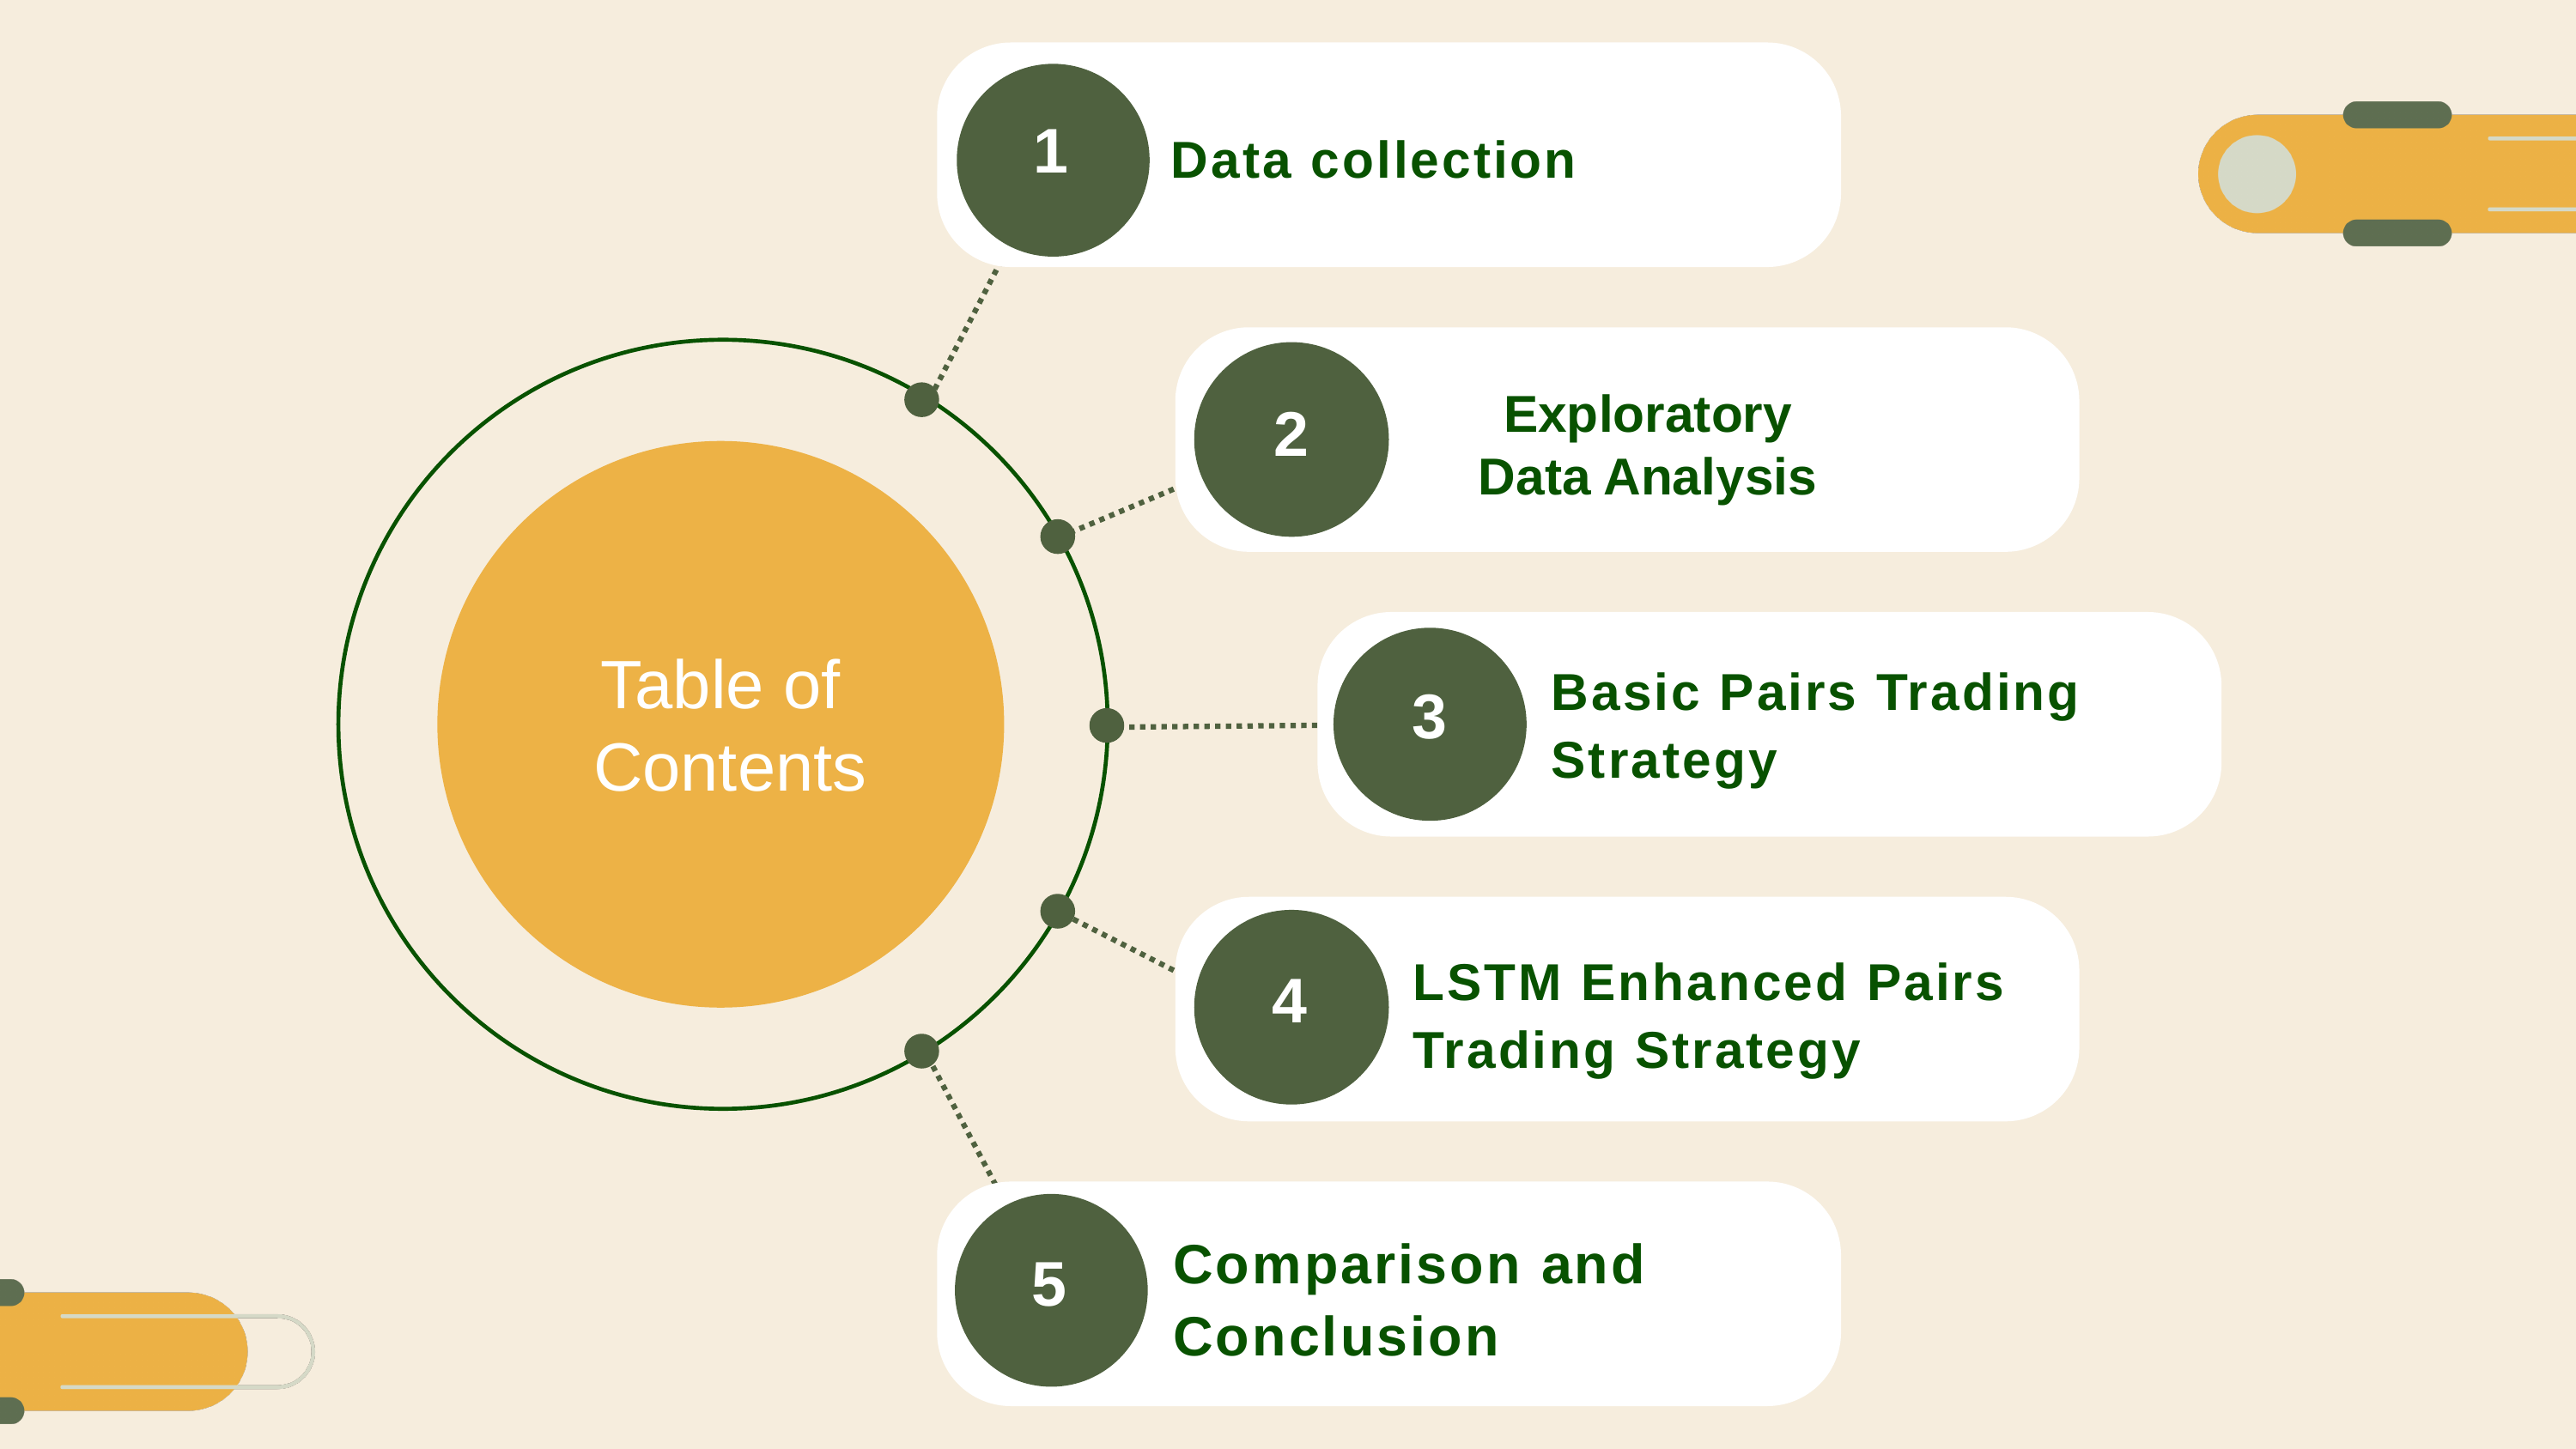

Data collection
1

Exploratory Data Analysis

2

Table of
 Contents
Basic Pairs Trading Strategy
3

LSTM Enhanced Pairs Trading Strategy
4

Comparison and Conclusion
5